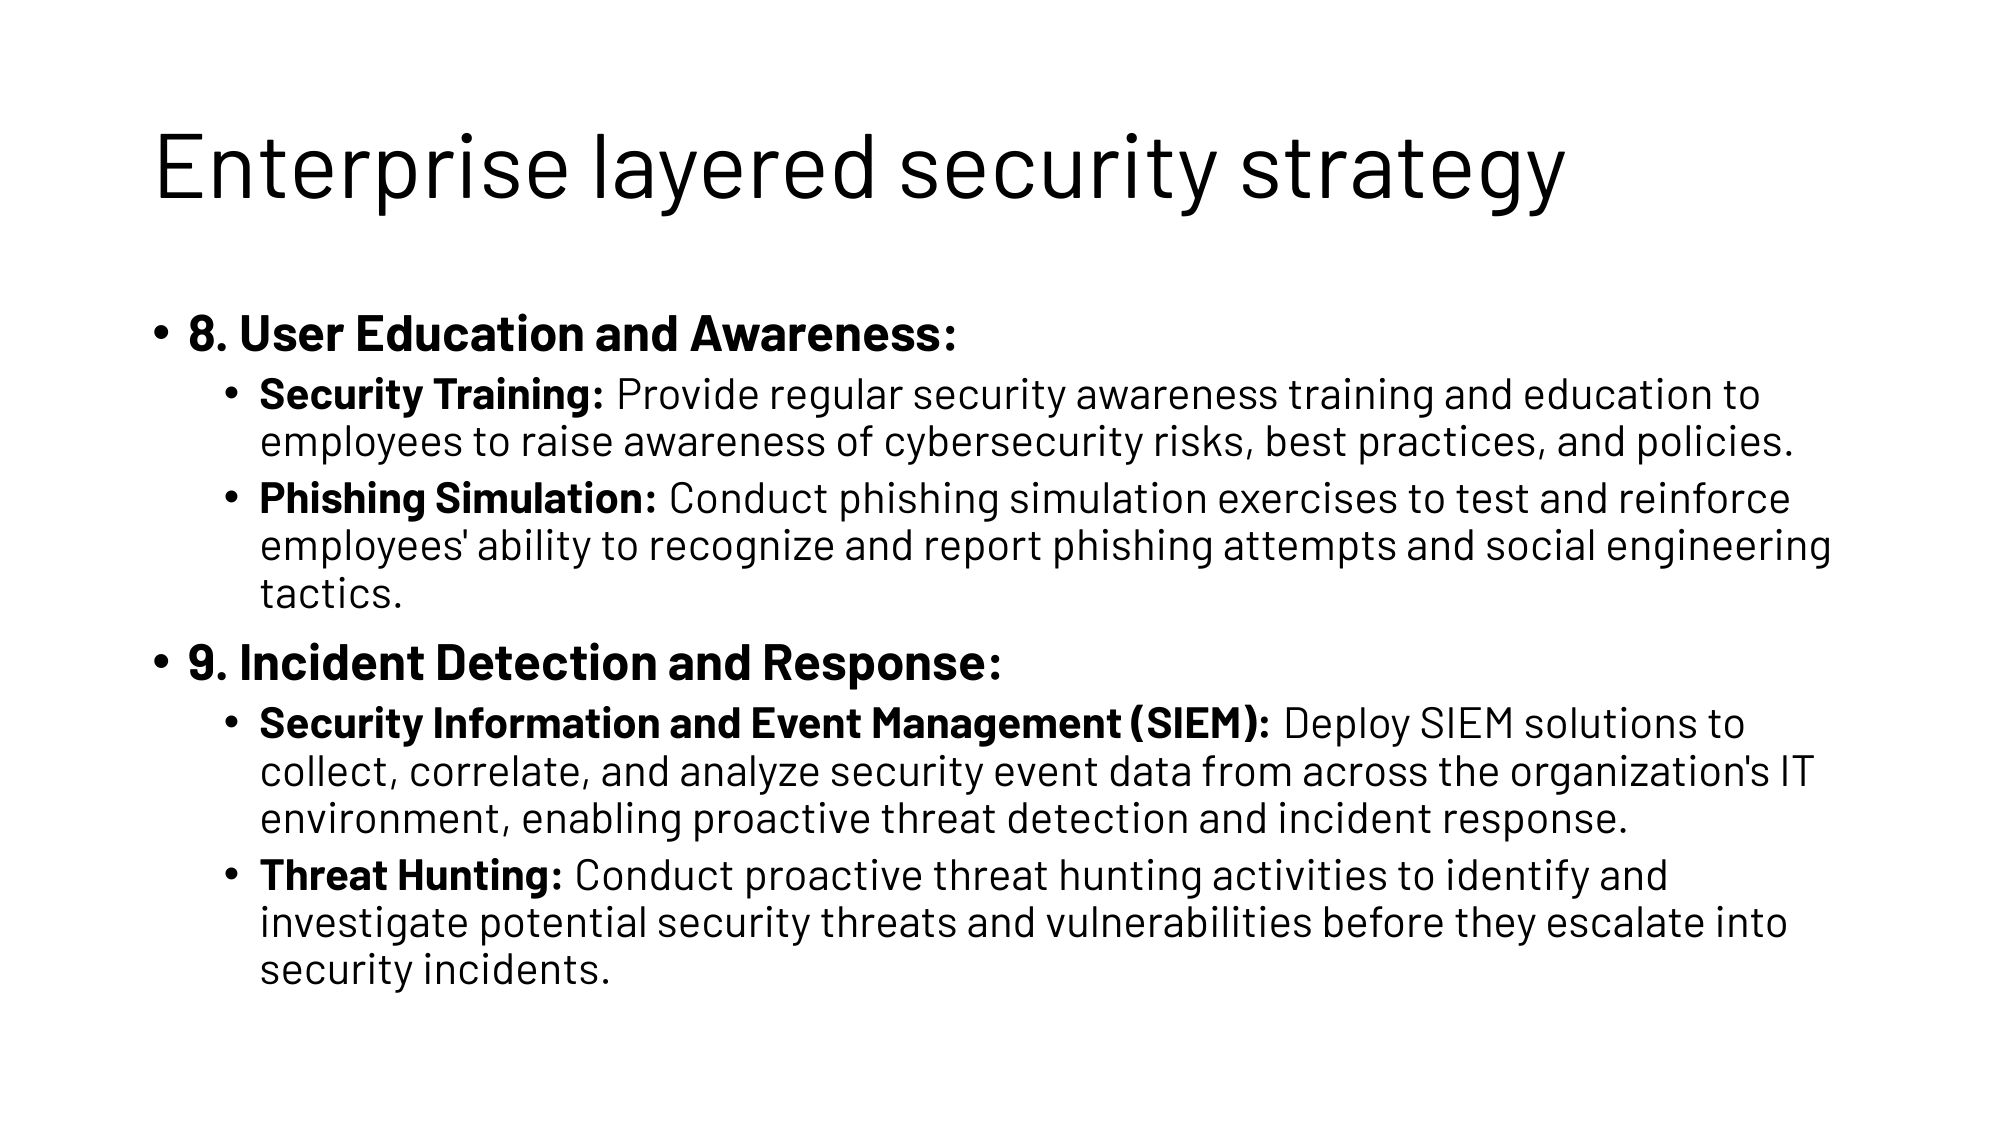

# Enterprise layered security strategy
8. User Education and Awareness:
Security Training: Provide regular security awareness training and education to employees to raise awareness of cybersecurity risks, best practices, and policies.
Phishing Simulation: Conduct phishing simulation exercises to test and reinforce employees' ability to recognize and report phishing attempts and social engineering tactics.
9. Incident Detection and Response:
Security Information and Event Management (SIEM): Deploy SIEM solutions to collect, correlate, and analyze security event data from across the organization's IT environment, enabling proactive threat detection and incident response.
Threat Hunting: Conduct proactive threat hunting activities to identify and investigate potential security threats and vulnerabilities before they escalate into security incidents.